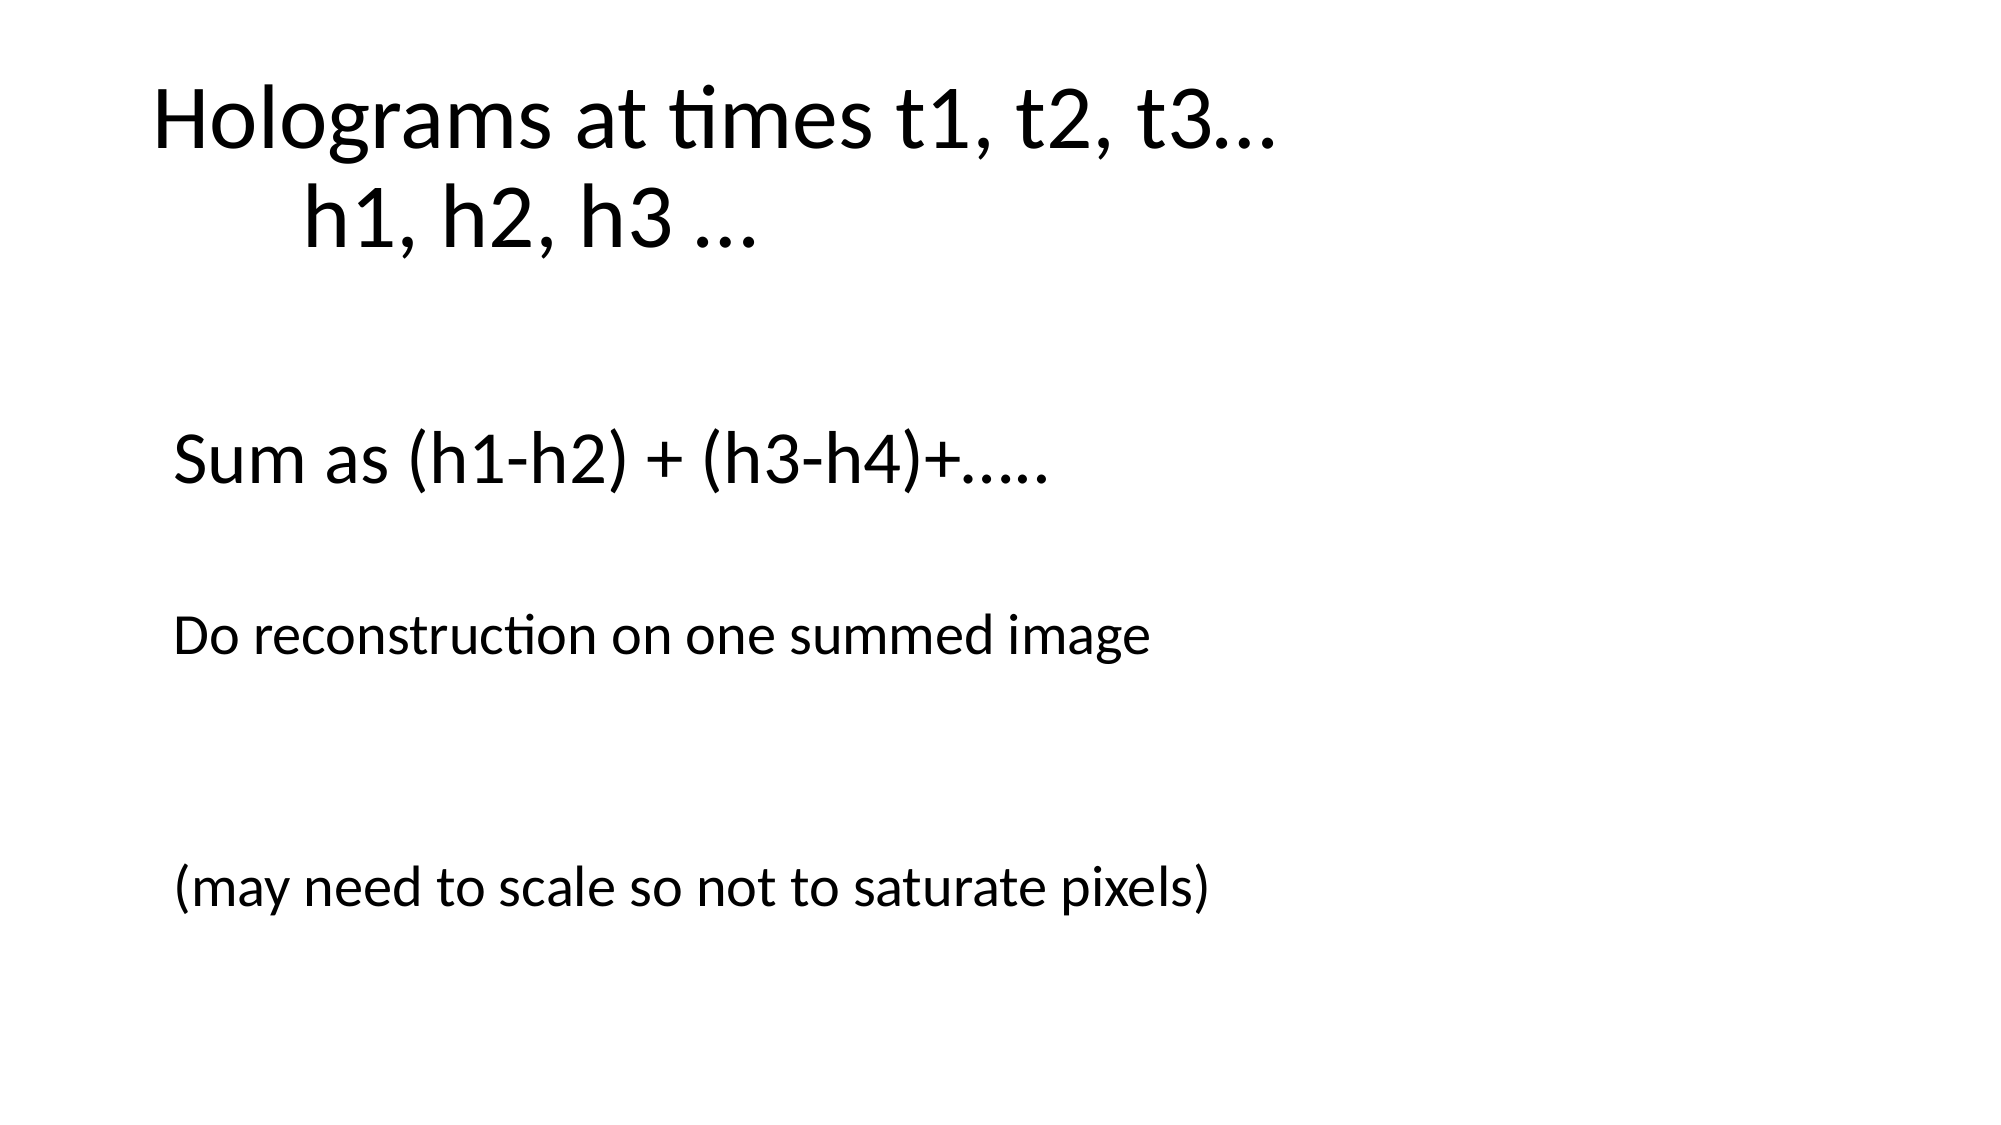

# Holograms at times t1, t2, t3… h1, h2, h3 …
Sum as (h1-h2) + (h3-h4)+…..

Do reconstruction on one summed image

(may need to scale so not to saturate pixels)